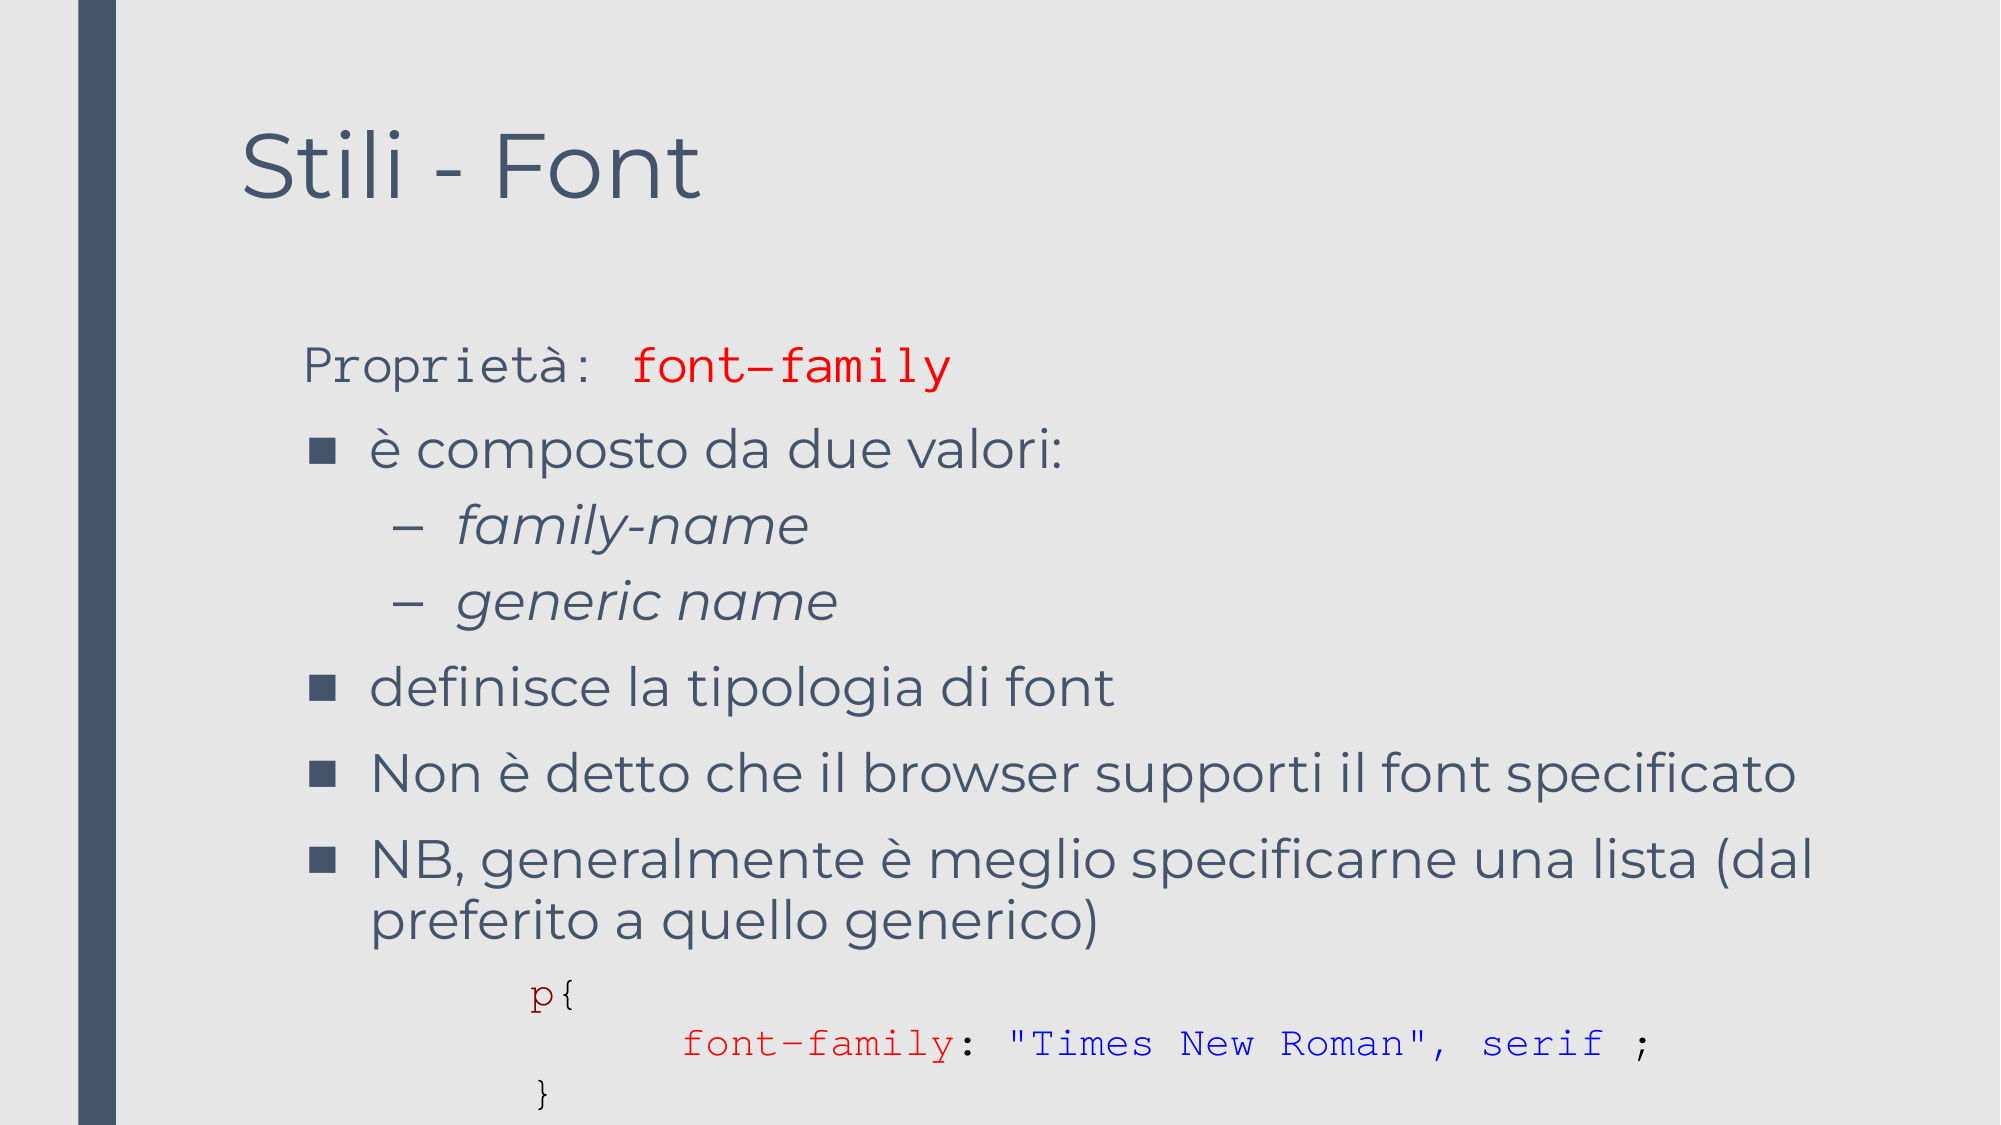

# Stili - Font
Proprietà: font-family
è composto da due valori:
family-name
generic name
definisce la tipologia di font
Non è detto che il browser supporti il font specificato
NB, generalmente è meglio specificarne una lista (dal preferito a quello generico)
p{
	font-family: "Times New Roman", serif ;
}